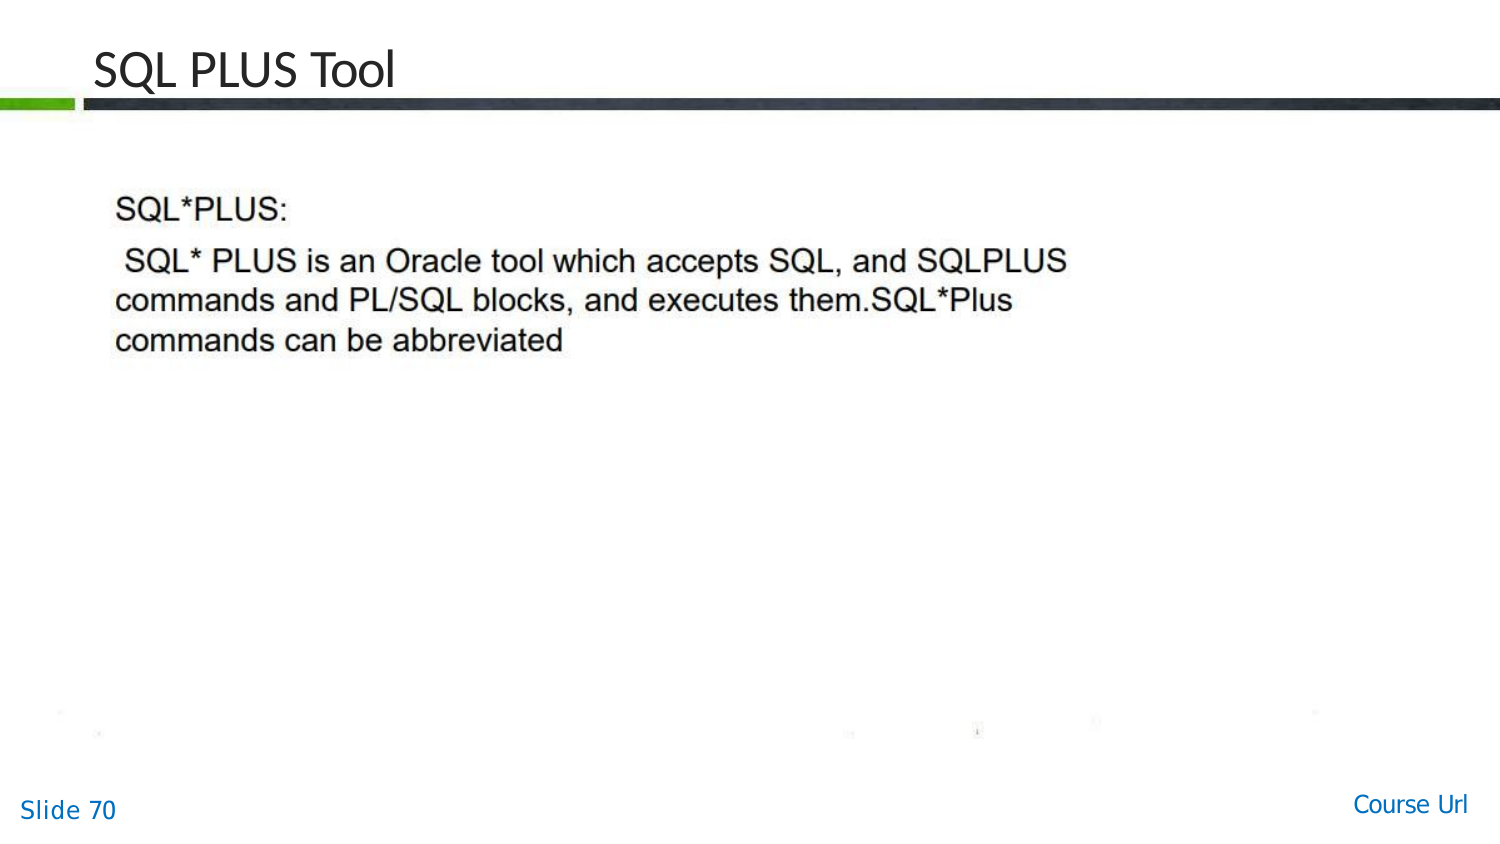

# SQL PLUS Tool

Course Url
Slide 70